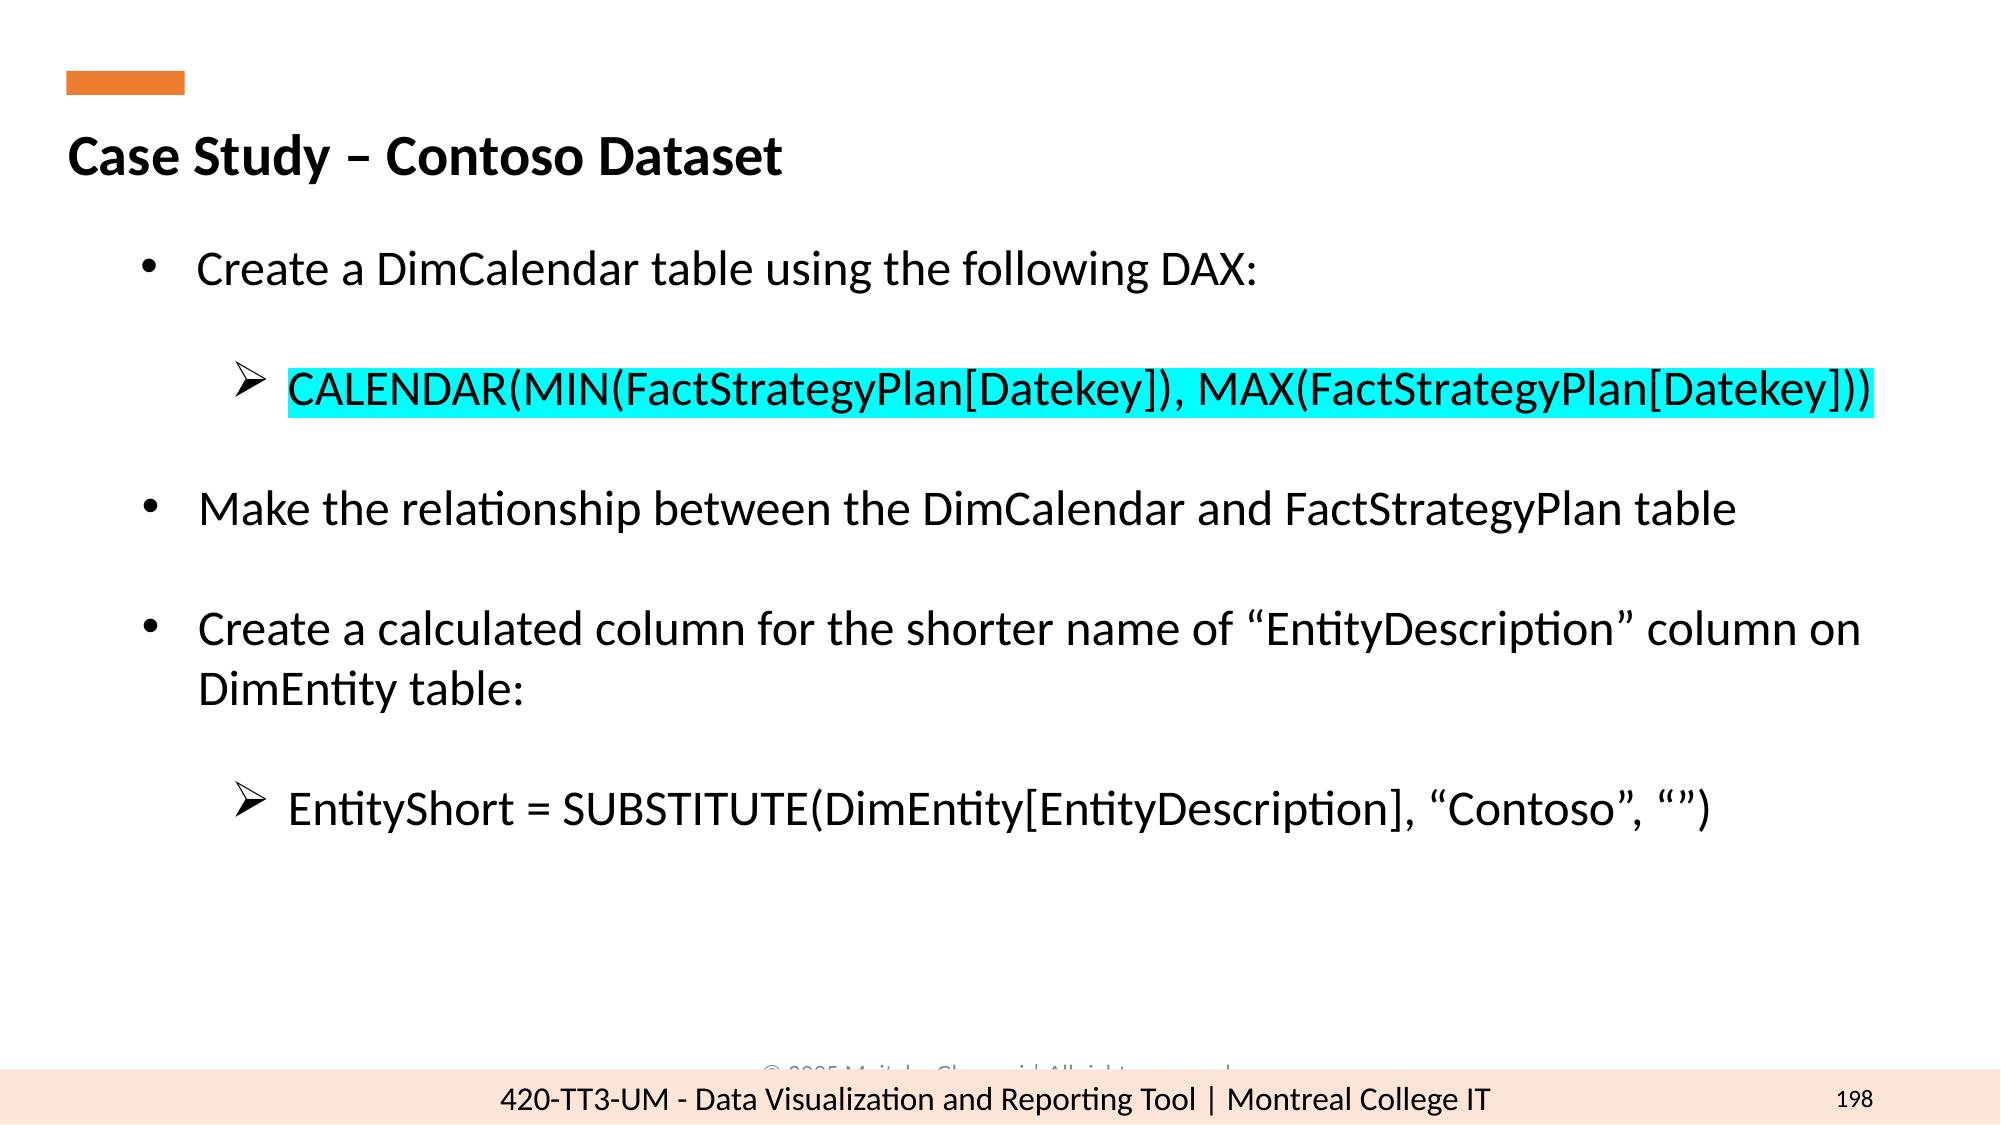

Case Study – Contoso Dataset
Create a DimCalendar table using the following DAX:

CALENDAR(MIN(FactStrategyPlan[Datekey]), MAX(FactStrategyPlan[Datekey]))

Make the relationship between the DimCalendar and FactStrategyPlan table

Create a calculated column for the shorter name of “EntityDescription” column on DimEntity table:

EntityShort = SUBSTITUTE(DimEntity[EntityDescription], “Contoso”, “”)

© 2025 Mojtaba Ghasemi | All rights reserved.
198
420-TT3-UM - Data Visualization and Reporting Tool | Montreal College IT